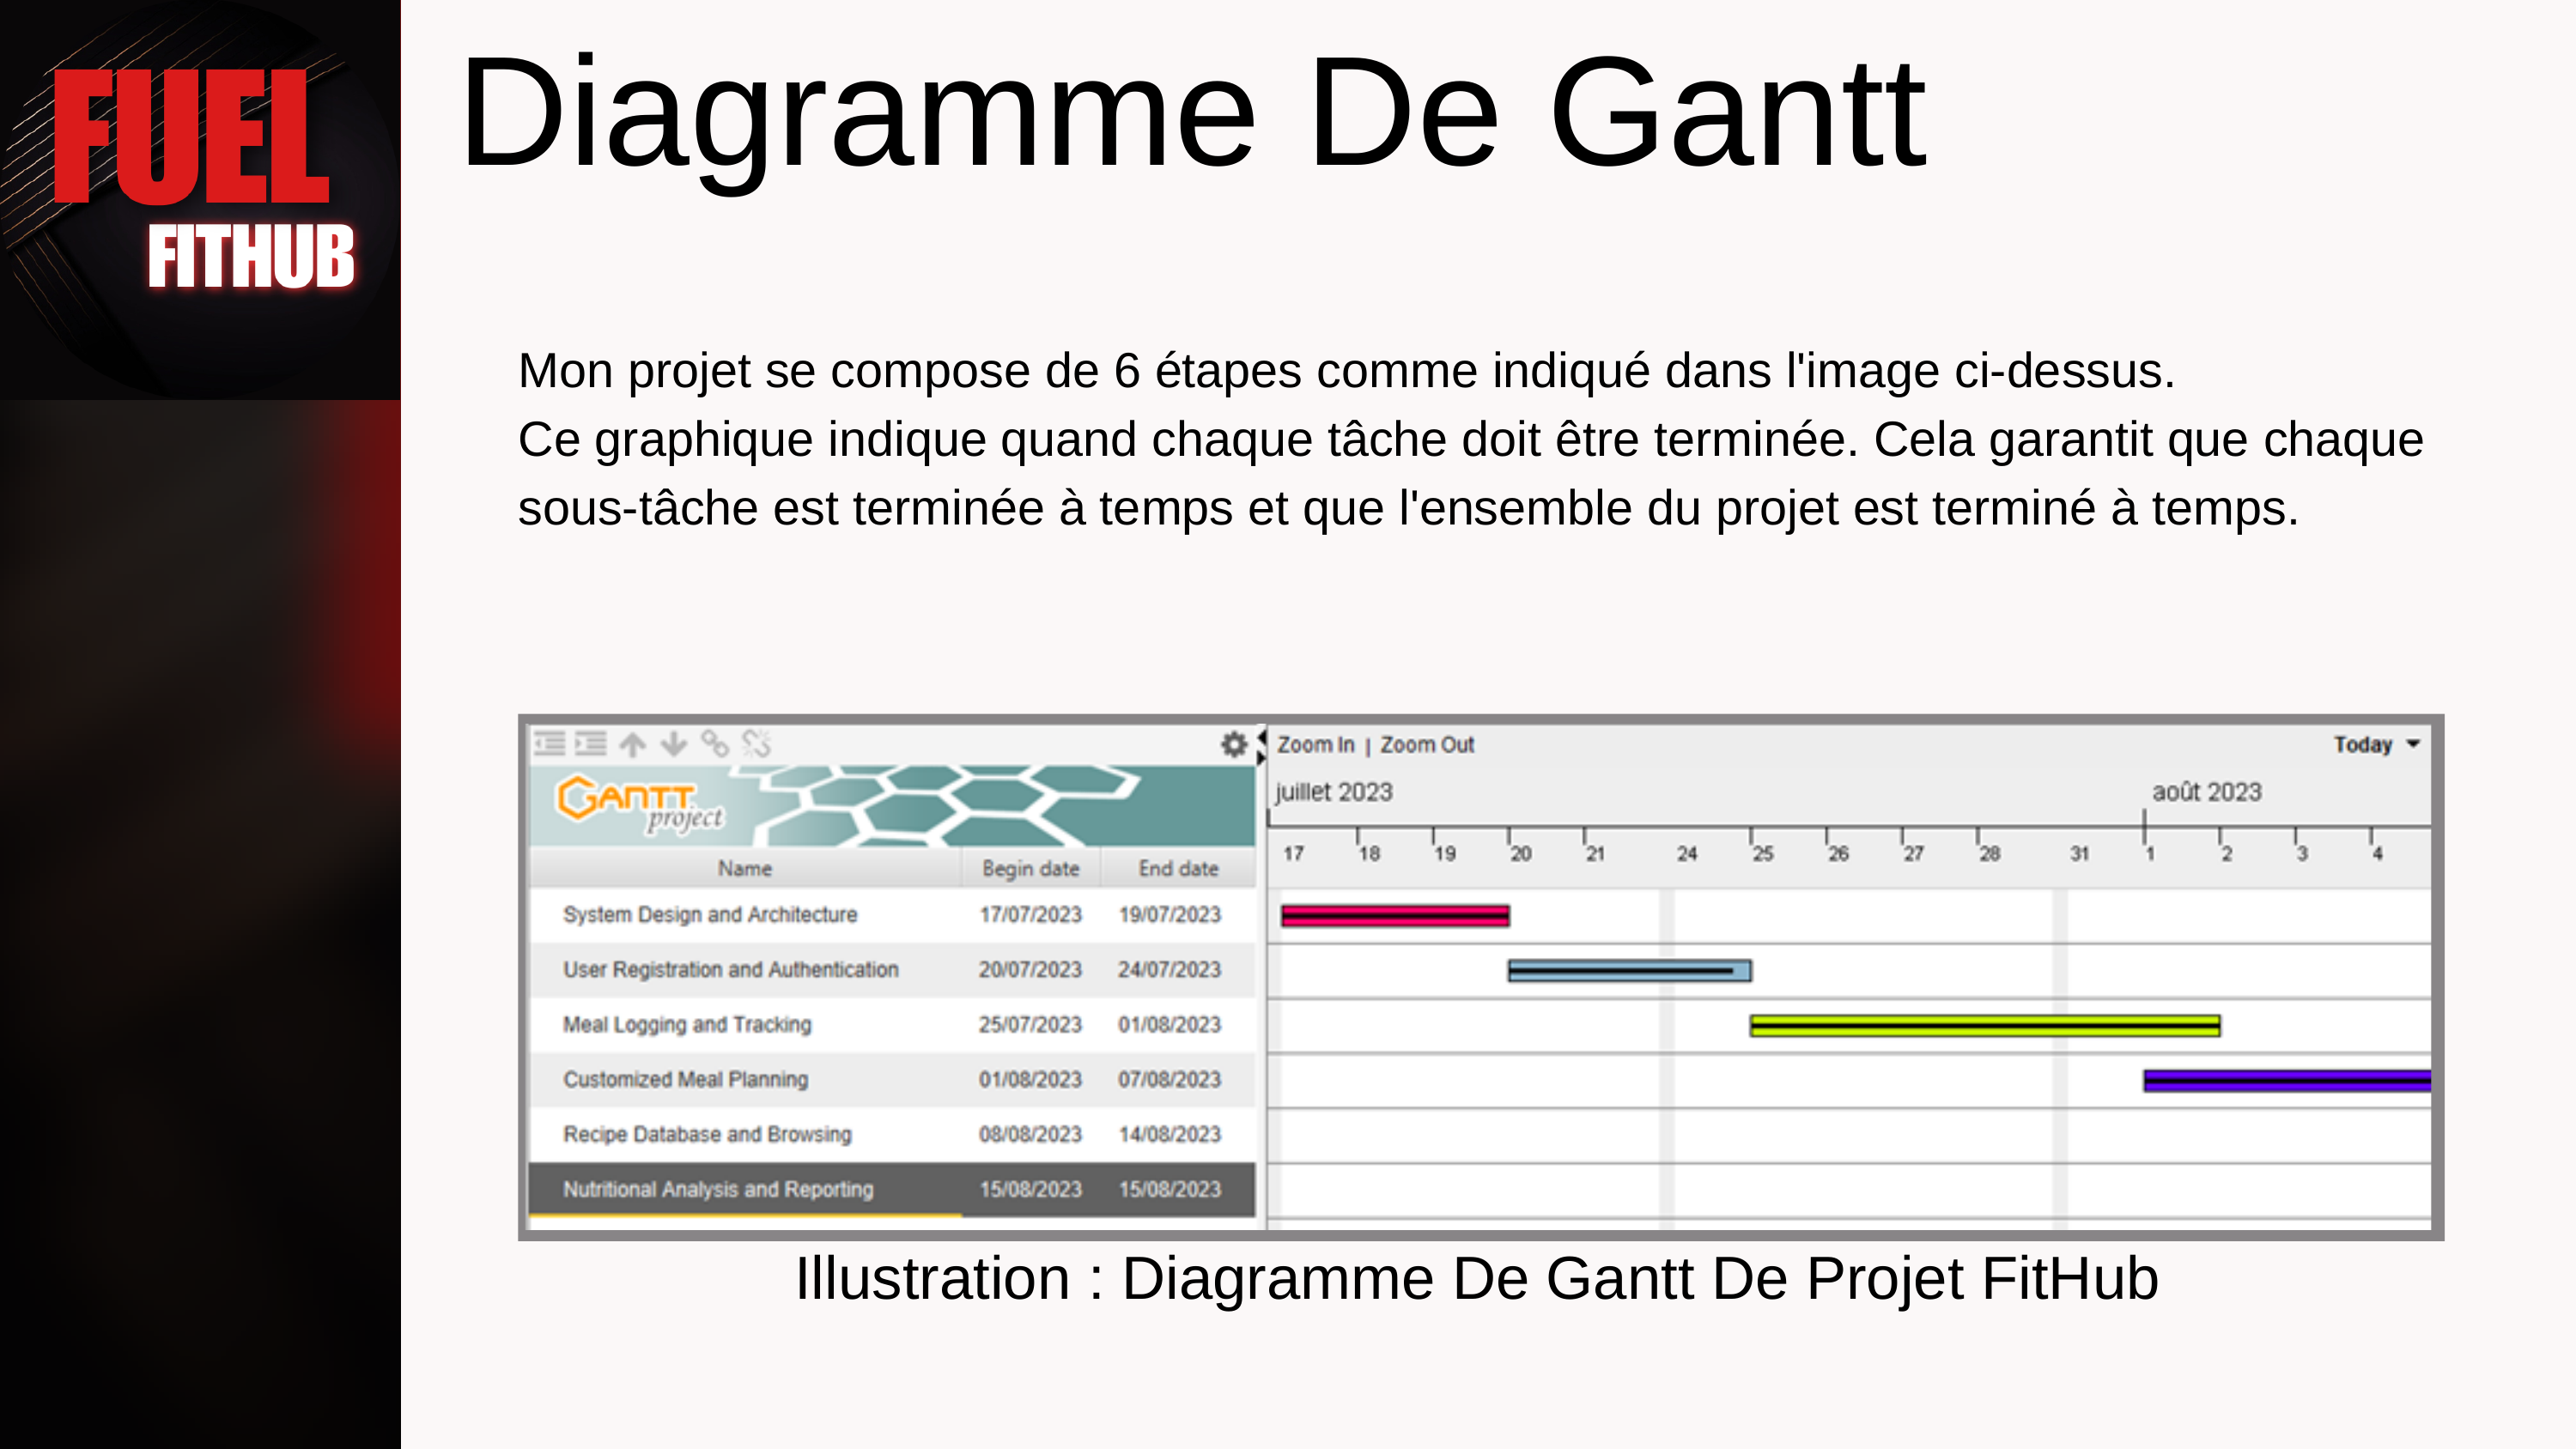

Diagramme De Gantt

Mon projet se compose de 6 étapes comme indiqué dans l'image ci-dessus.
Ce graphique indique quand chaque tâche doit être terminée. Cela garantit que chaque sous-tâche est terminée à temps et que l'ensemble du projet est terminé à temps.

Illustration : Diagramme De Gantt De Projet FitHub
6